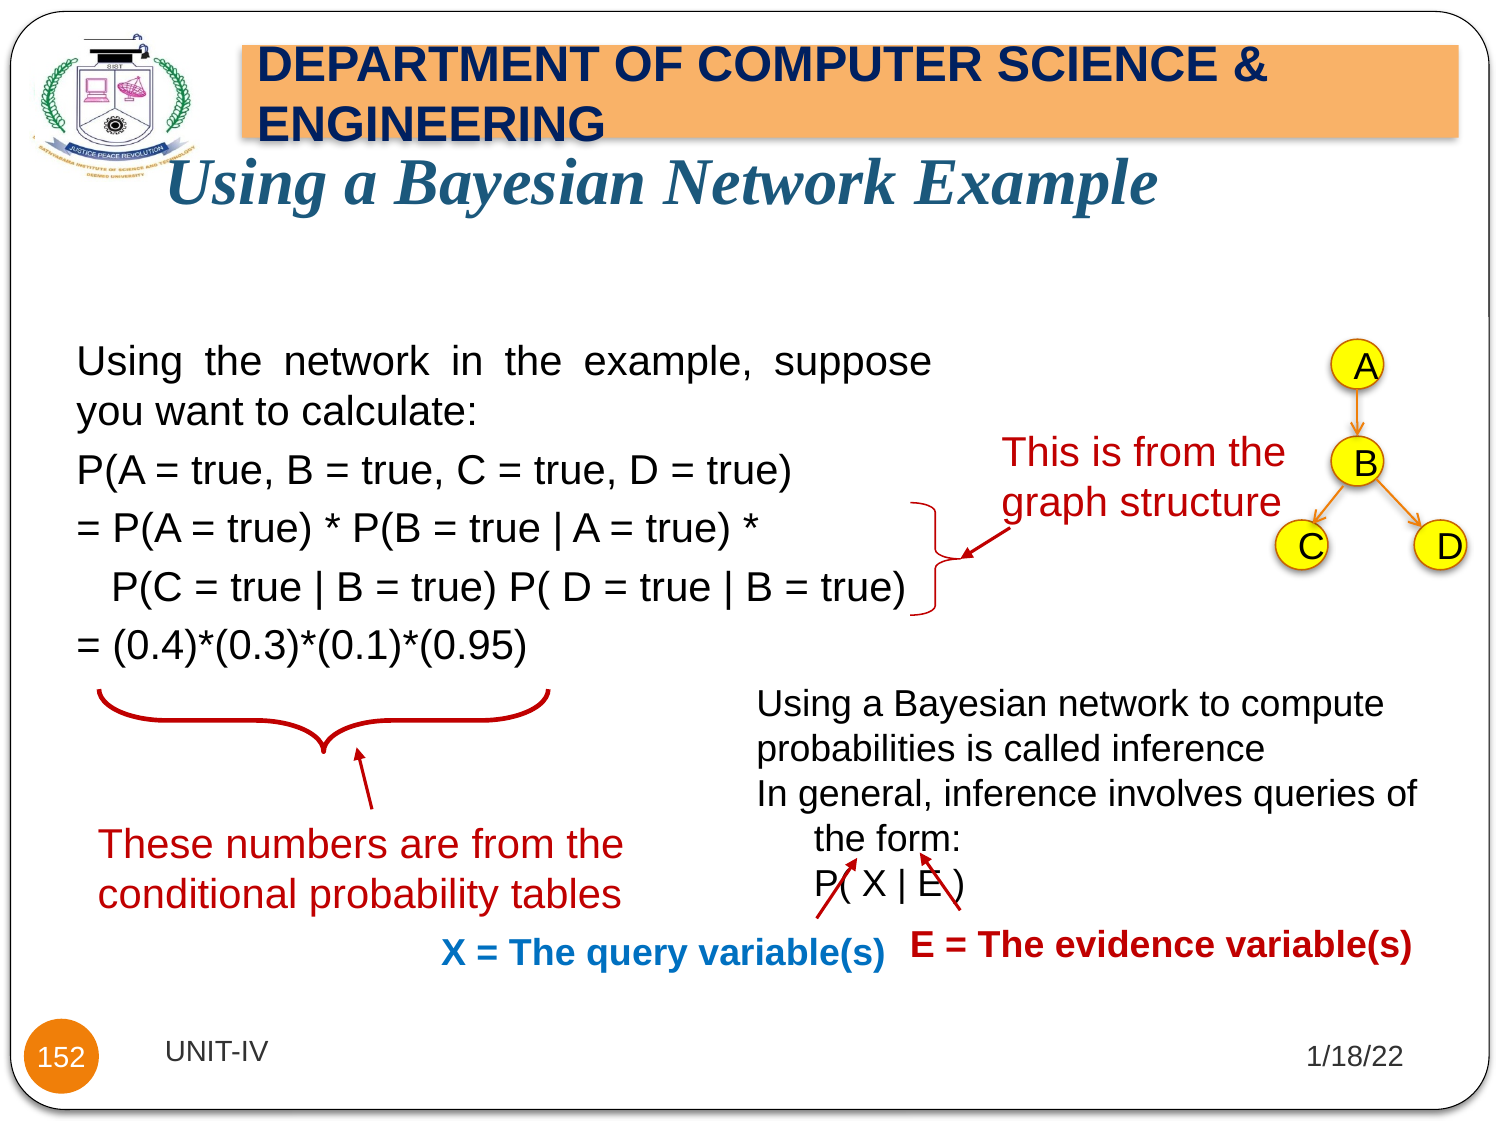

# Using a Bayesian Network Example
Using the network in the example, suppose you want to calculate:
P(A = true, B = true, C = true, D = true)
= P(A = true) * P(B = true | A = true) *
   P(C = true | B = true) P( D = true | B = true)
= (0.4)*(0.3)*(0.1)*(0.95)
A
B
C
D
This is from the graph structure

Using a Bayesian network to compute probabilities is called inference
In general, inference involves queries of the form:
	P( X | E )

These numbers are from the conditional probability tables

E = The evidence variable(s)
X = The query variable(s)
UNIT-IV
1/18/22
152